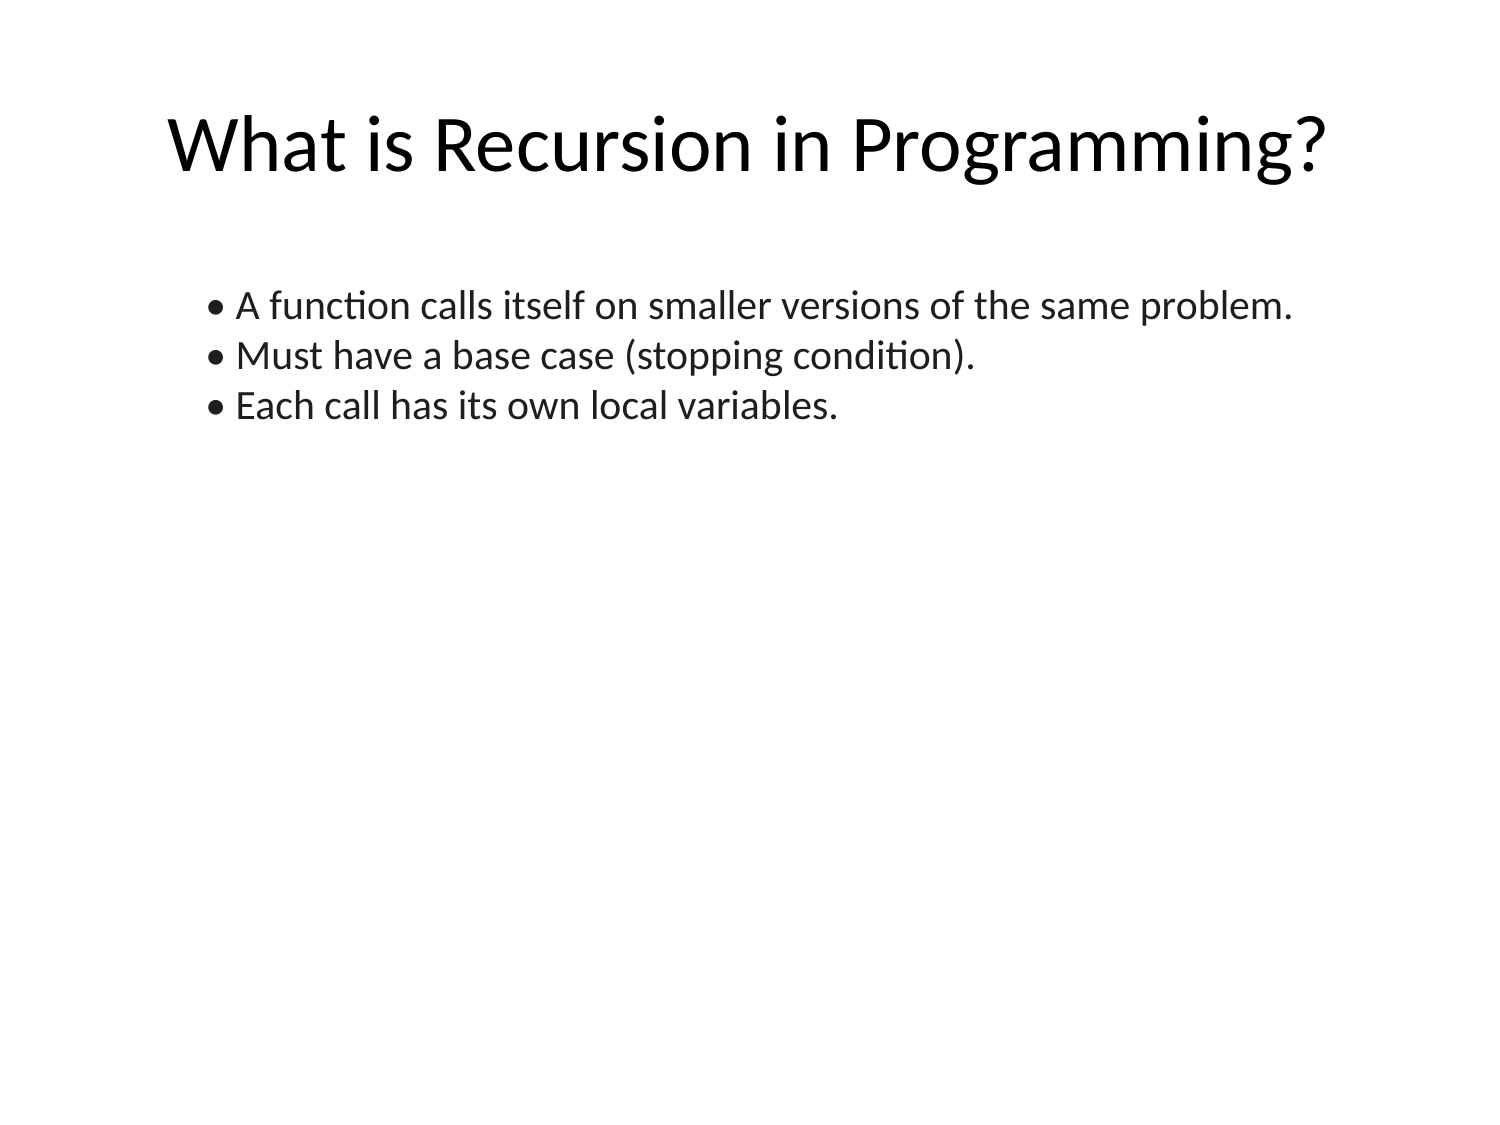

# What is Recursion in Programming?

• A function calls itself on smaller versions of the same problem.
• Must have a base case (stopping condition).
• Each call has its own local variables.